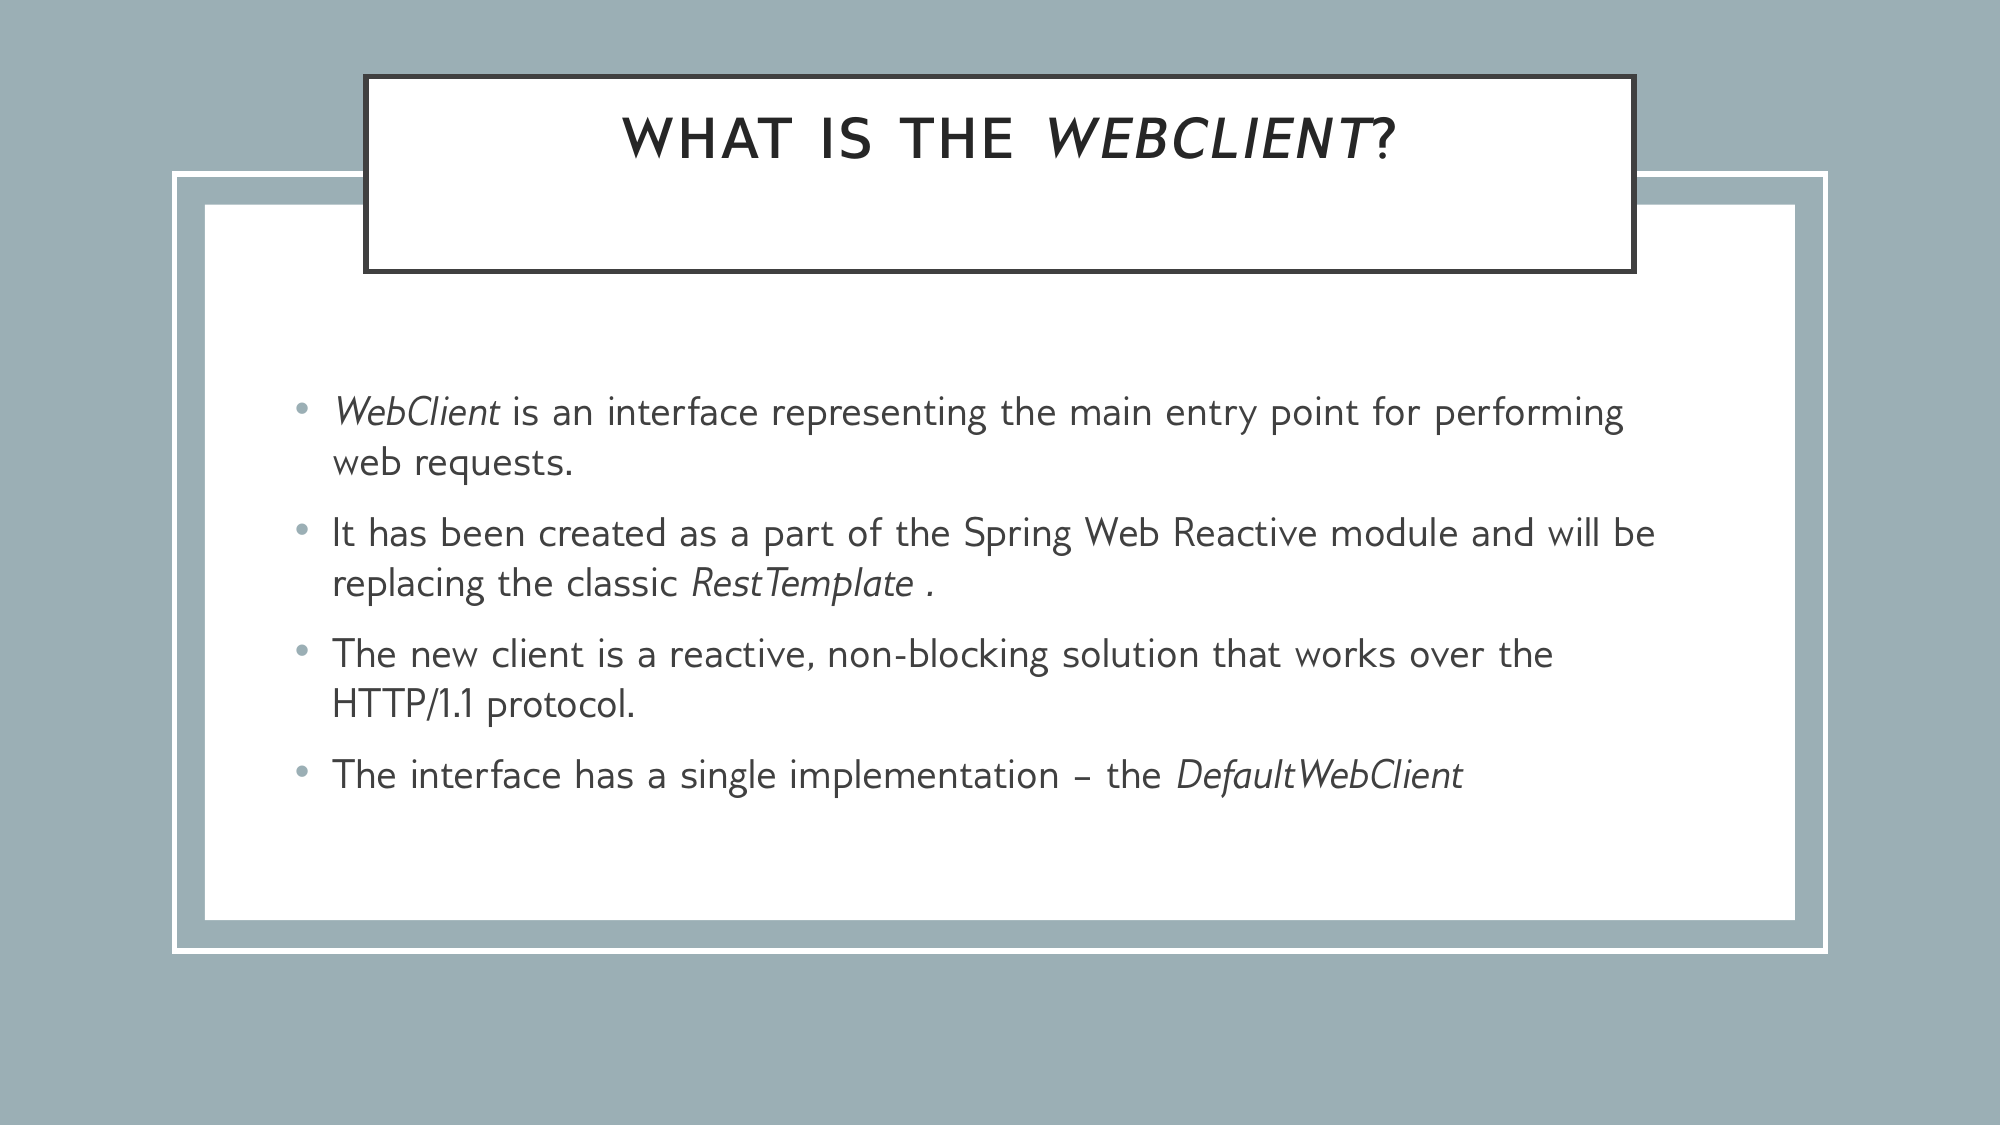

# What Is the WebClient?

WebClient is an interface representing the main entry point for performing web requests.
It has been created as a part of the Spring Web Reactive module and will be replacing the classic RestTemplate .
The new client is a reactive, non-blocking solution that works over the HTTP/1.1 protocol.
The interface has a single implementation – the DefaultWebClient